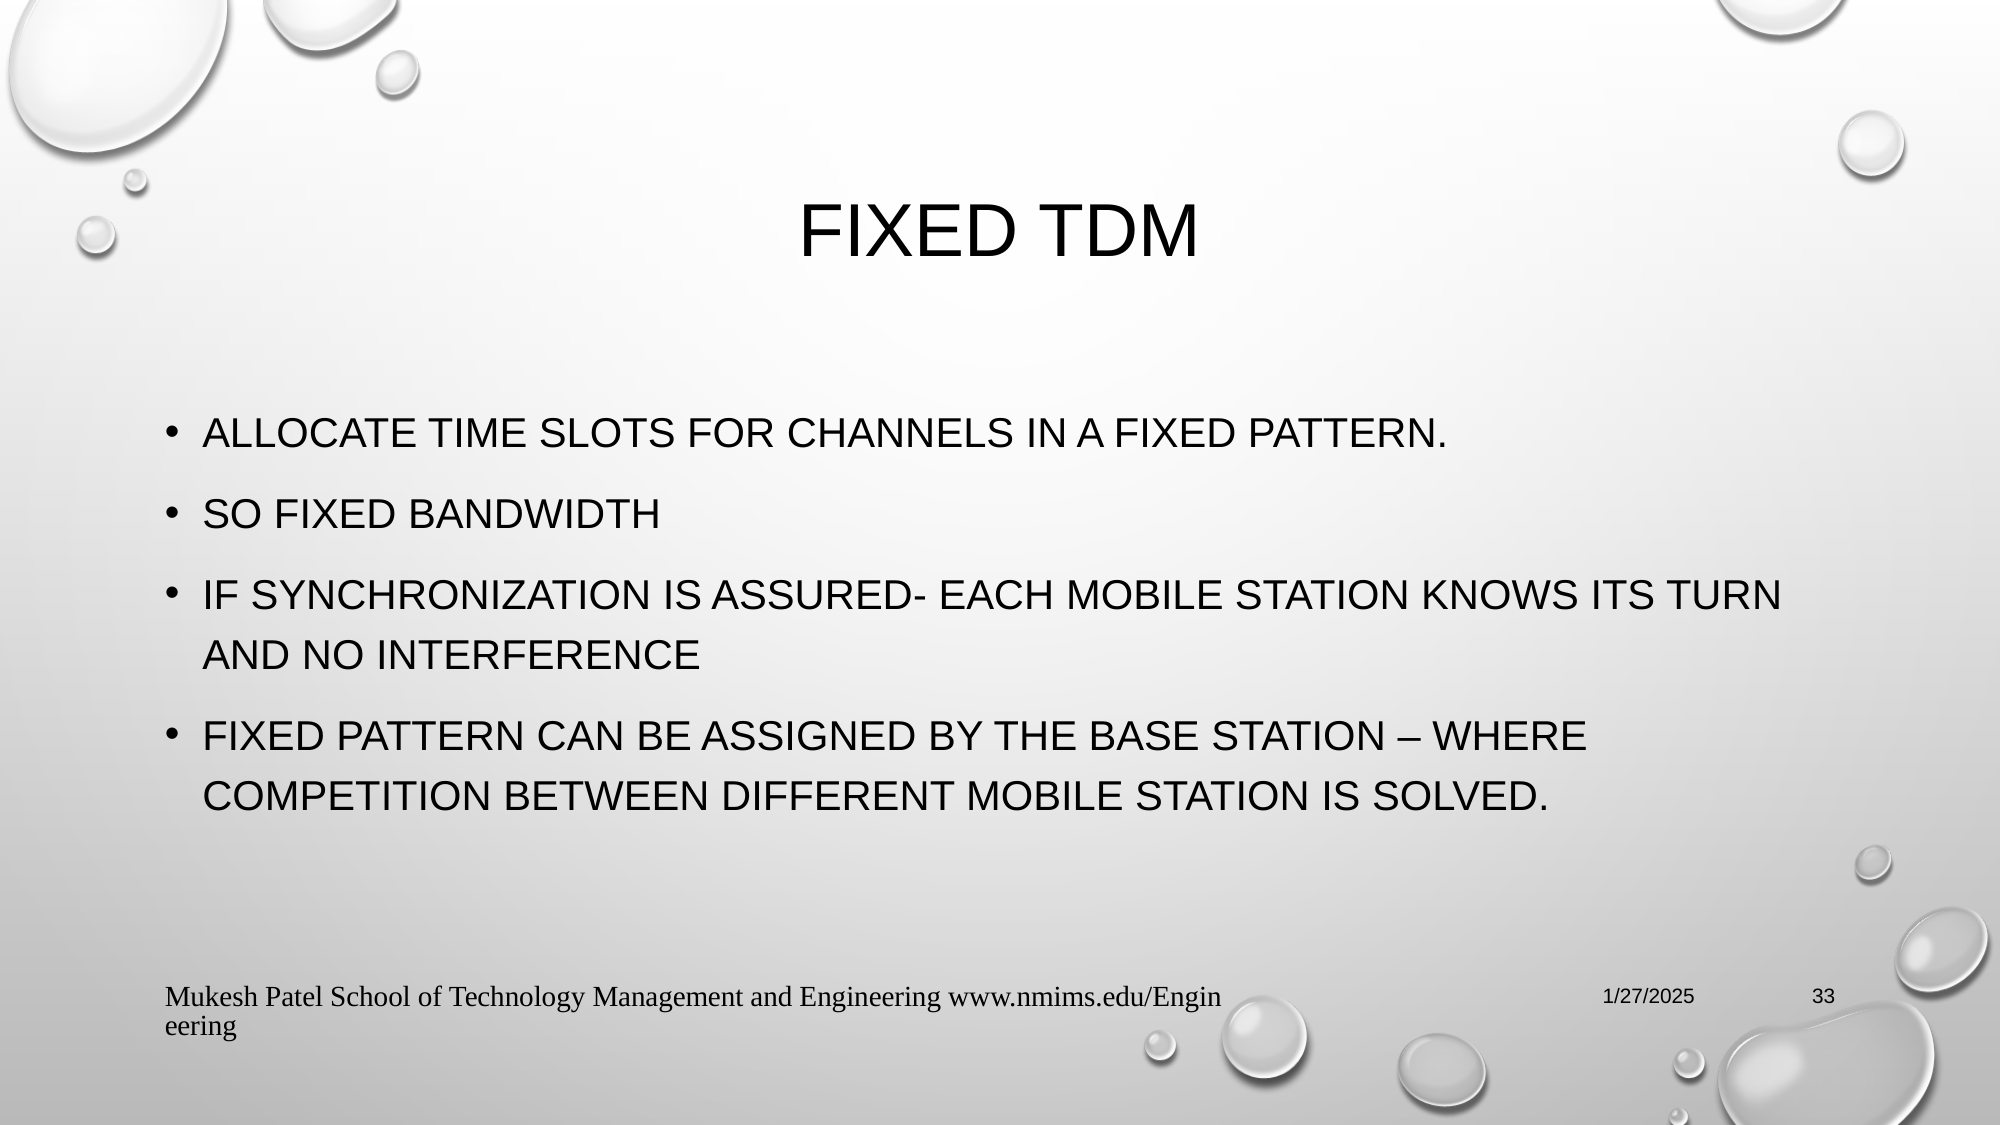

# Fixed TDM
Allocate time slots for channels in a fixed pattern.
So Fixed bandwidth
If synchronization is assured- each mobile station knows its turn and no interference
Fixed pattern can be assigned by the base station – where competition between different mobile station is solved.
Mukesh Patel School of Technology Management and Engineering www.nmims.edu/Engineering
1/27/2025
33